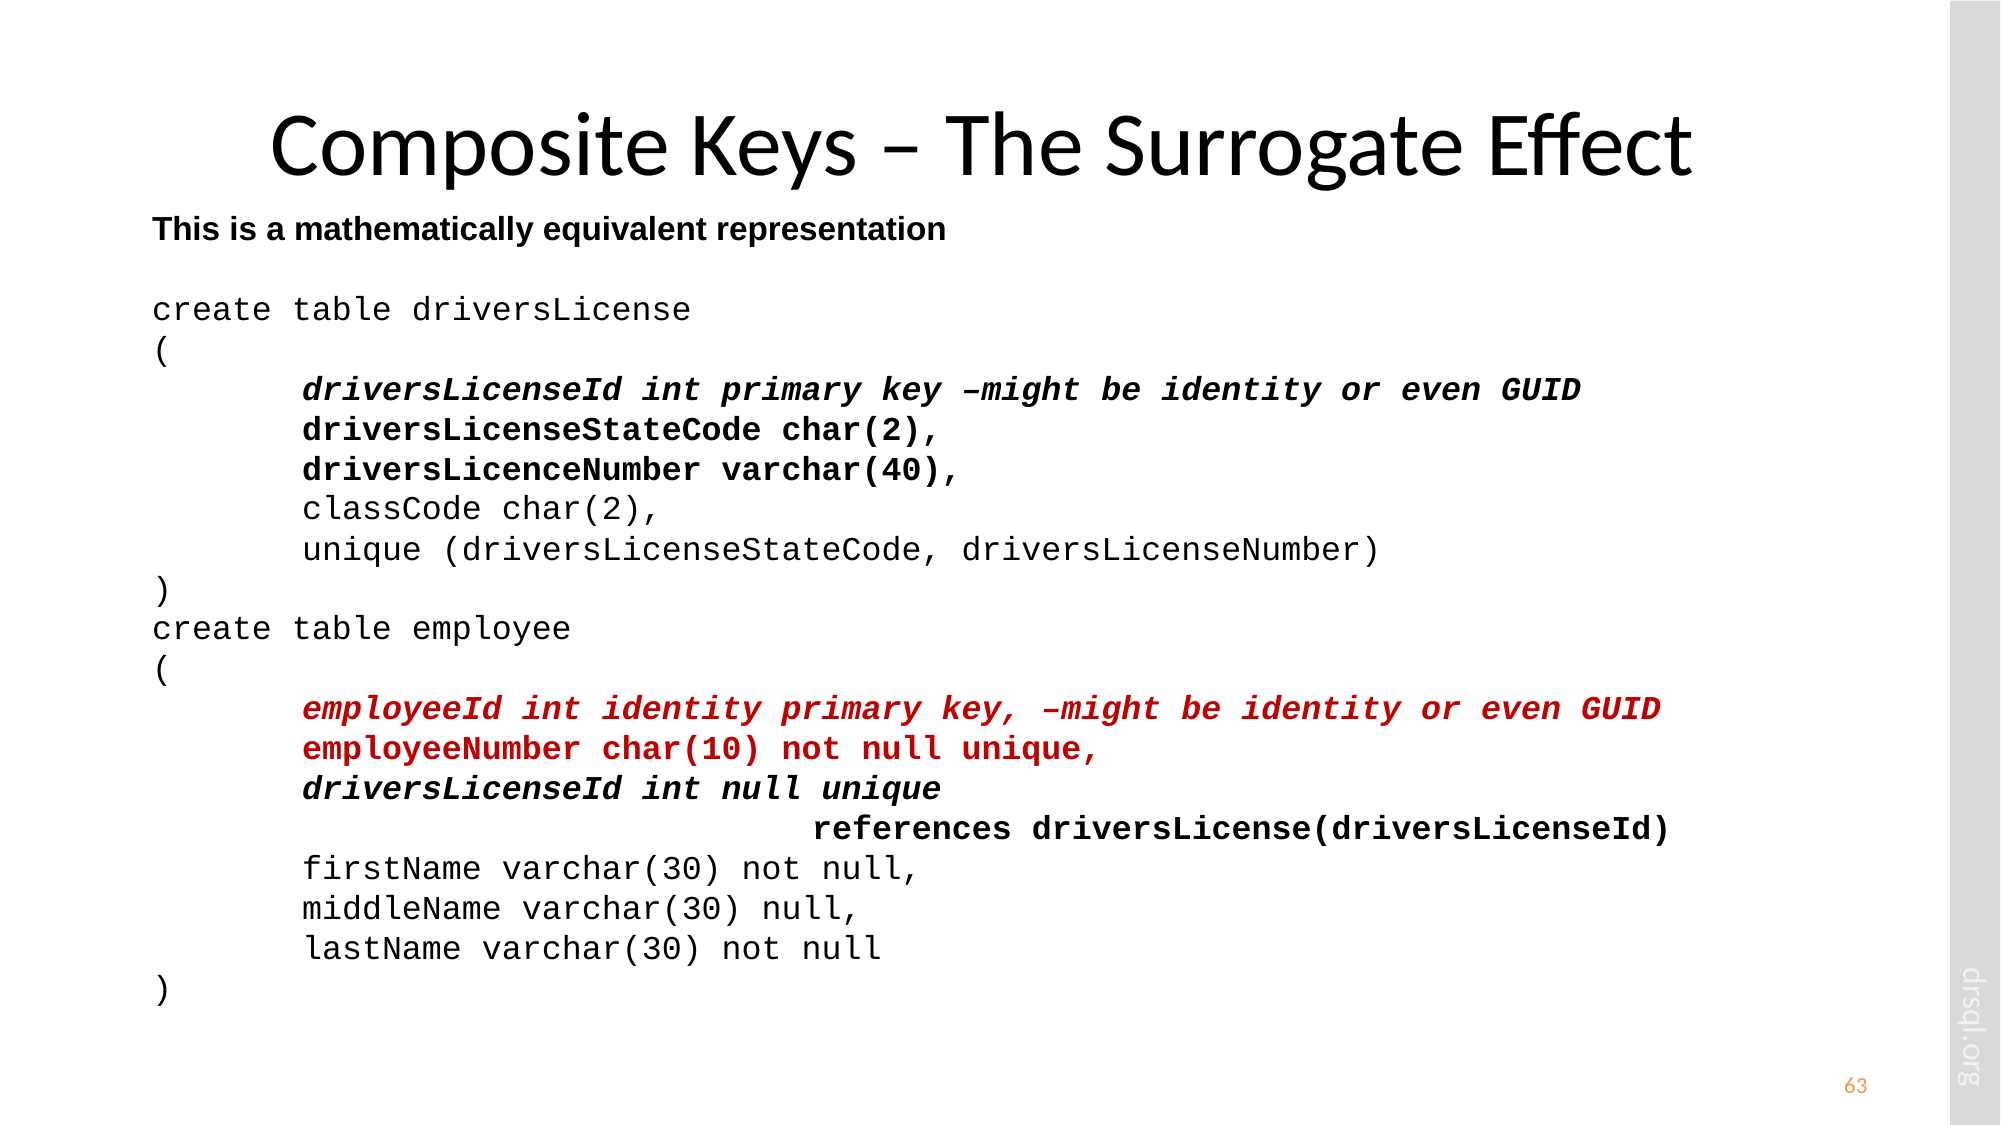

# Composite Keys – The Surrogate Effect
This is a mathematically equivalent representation

create table driversLicense
(
	driversLicenseId int primary key –might be identity or even GUID
	driversLicenseStateCode char(2),
	driversLicenceNumber varchar(40),
	classCode char(2),
	unique (driversLicenseStateCode, driversLicenseNumber)
)
create table employee
(
	employeeId int identity primary key, –might be identity or even GUID
	employeeNumber char(10) not null unique,
	driversLicenseId int null unique
                                 references driversLicense(driversLicenseId)
	firstName varchar(30) not null,
	middleName varchar(30) null,
	lastName varchar(30) not null
)